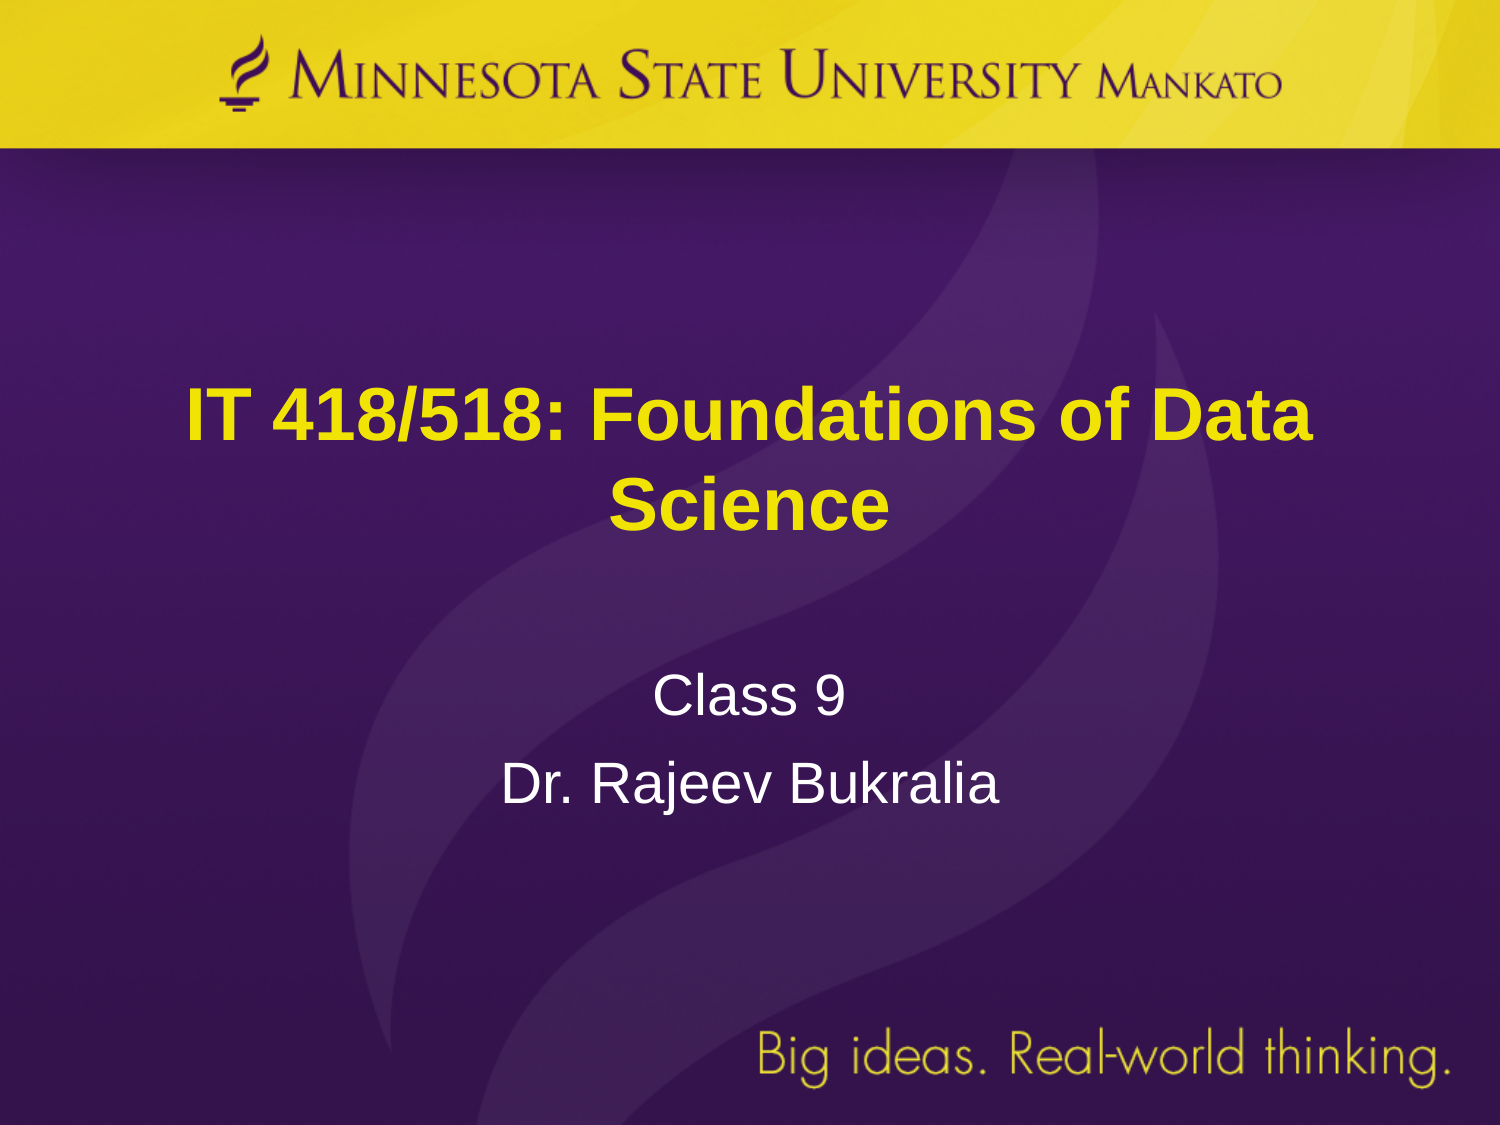

# IT 418/518: Foundations of Data Science
Class 9
Dr. Rajeev Bukralia